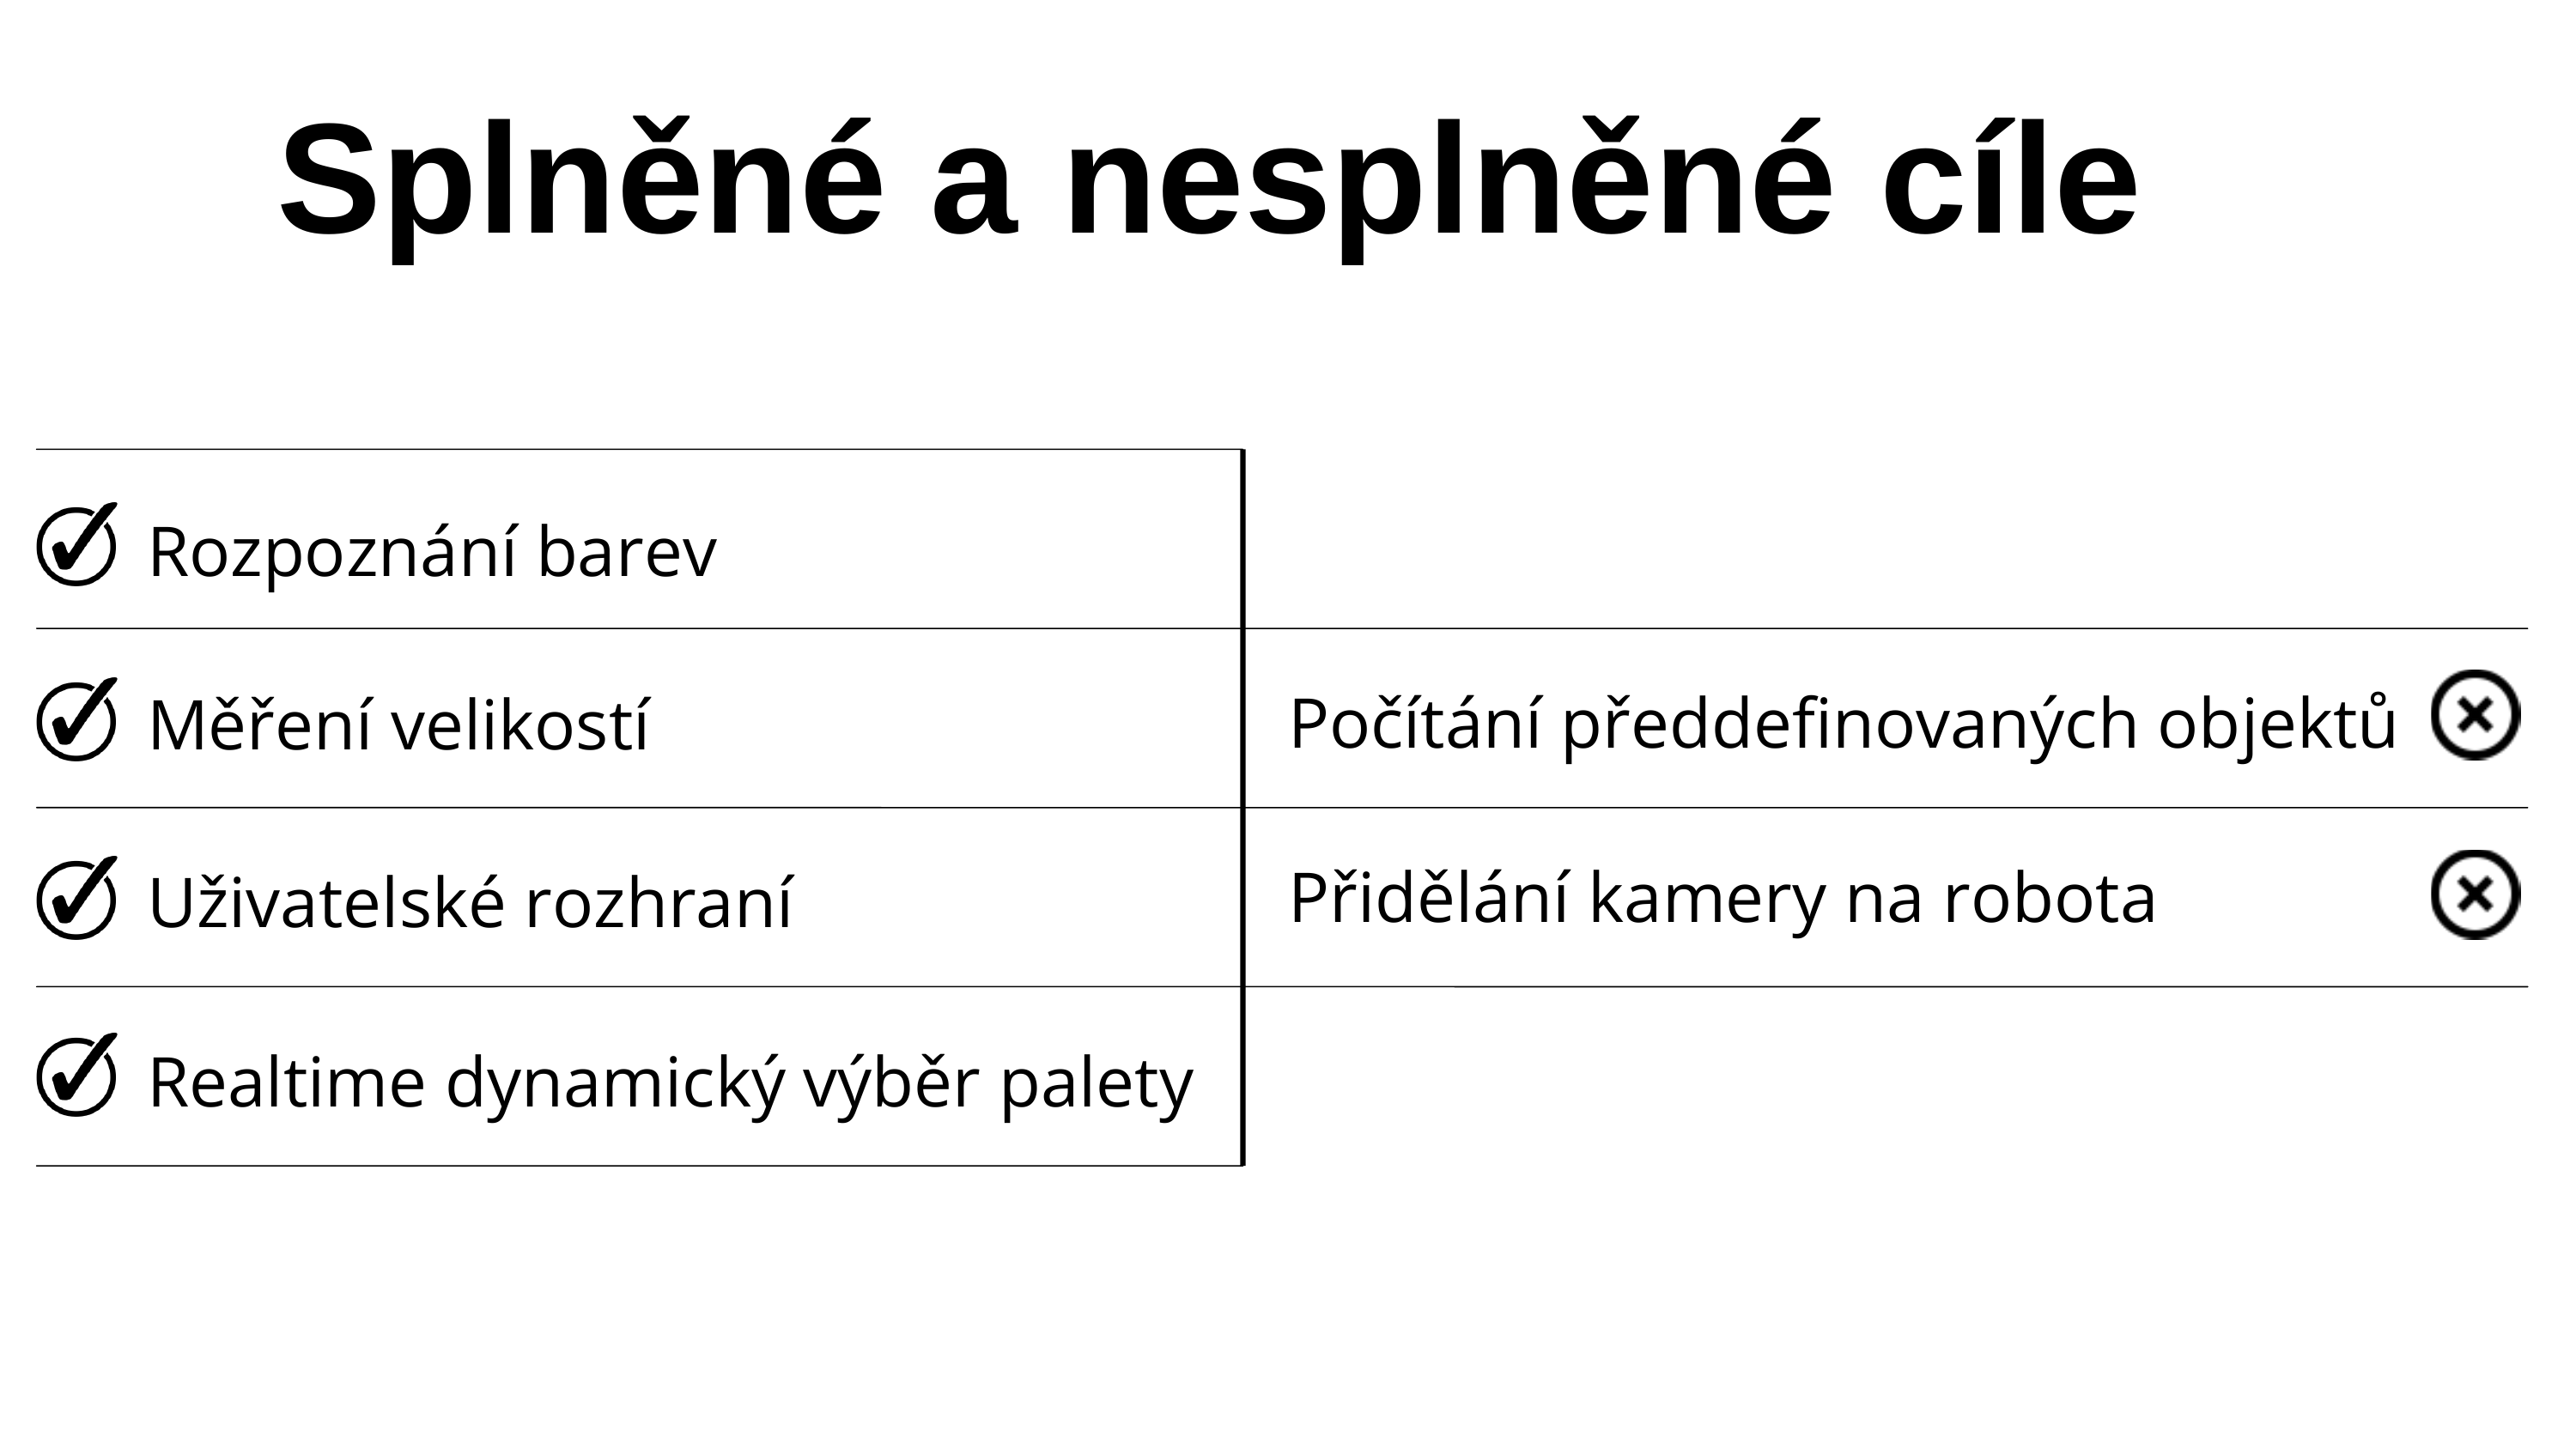

Splněné a nesplněné cíle

Rozpoznání barev

Počítání předdefinovaných objektů
Měření velikostí

Přidělání kamery na robota

Uživatelské rozhraní

Realtime dynamický výběr palety